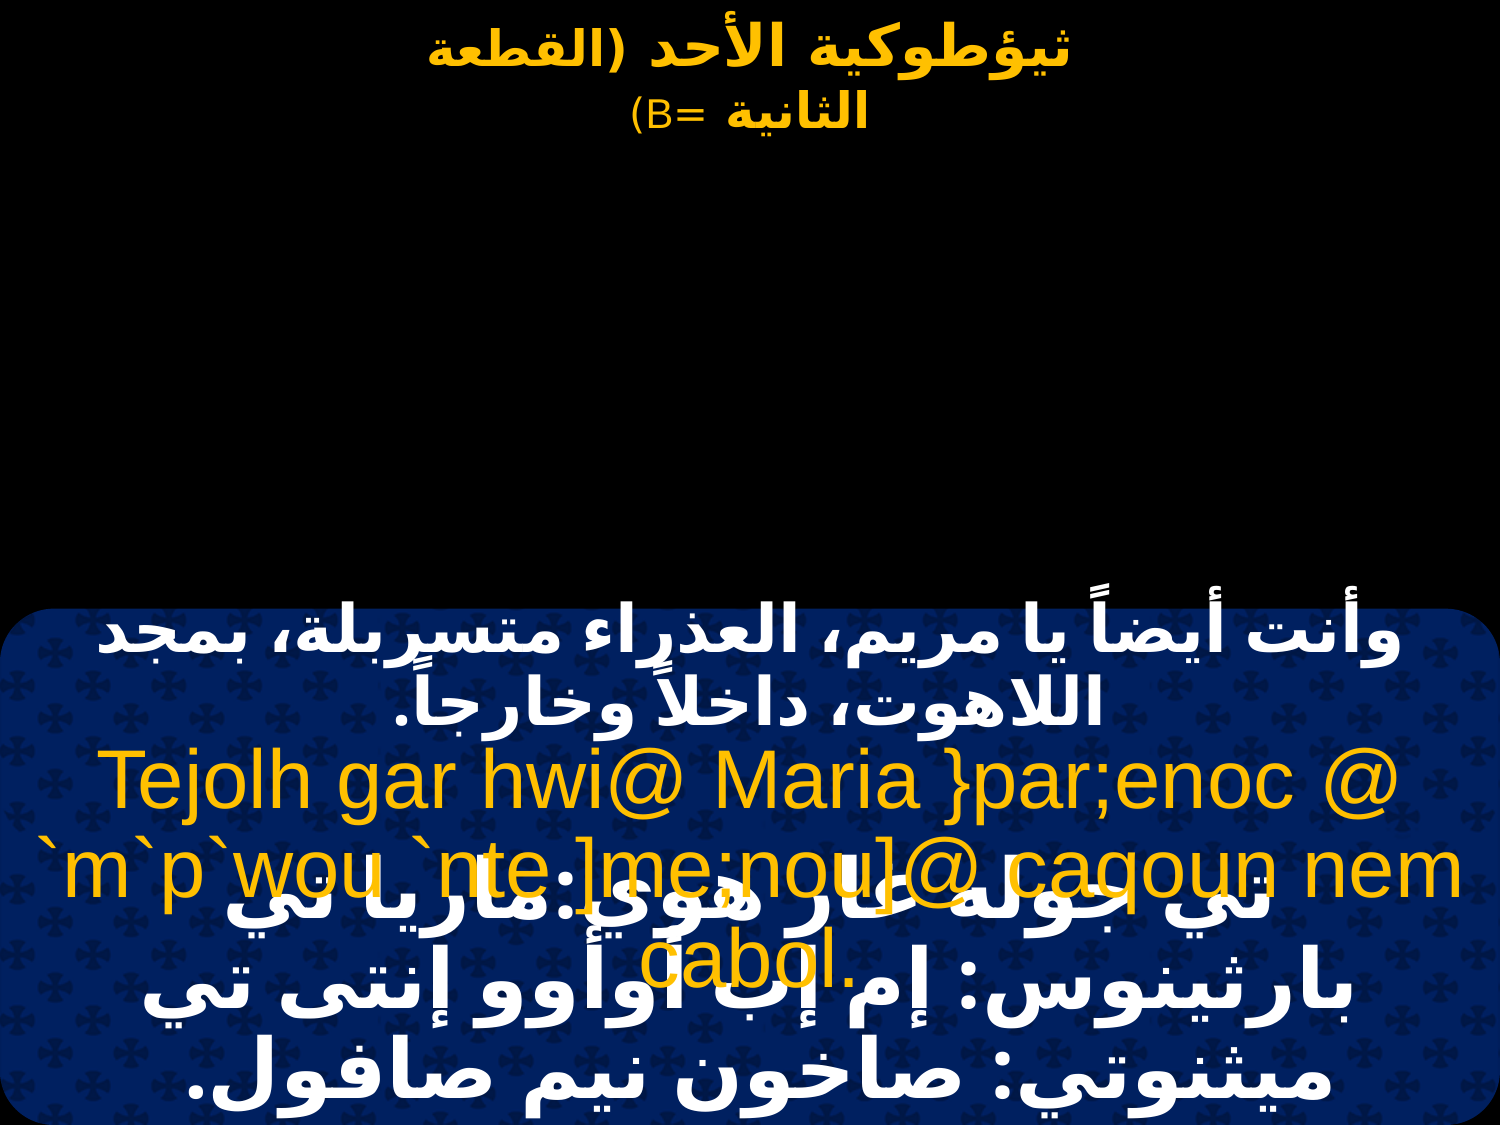

وأنت أيضاً يا مريم، العذراء متسربلة، بمجد اللاهوت، داخلاً وخارجاً.
Tejolh gar hwi@ Maria }par;enoc @ `m`p`wou `nte ]me;nou]@ caqoun nem cabol.
تي جوله غار هوي:ماريا تي بارثينوس: إم إب أوأوو إنتى تي ميثنوتي: صاخون نيم صافول.